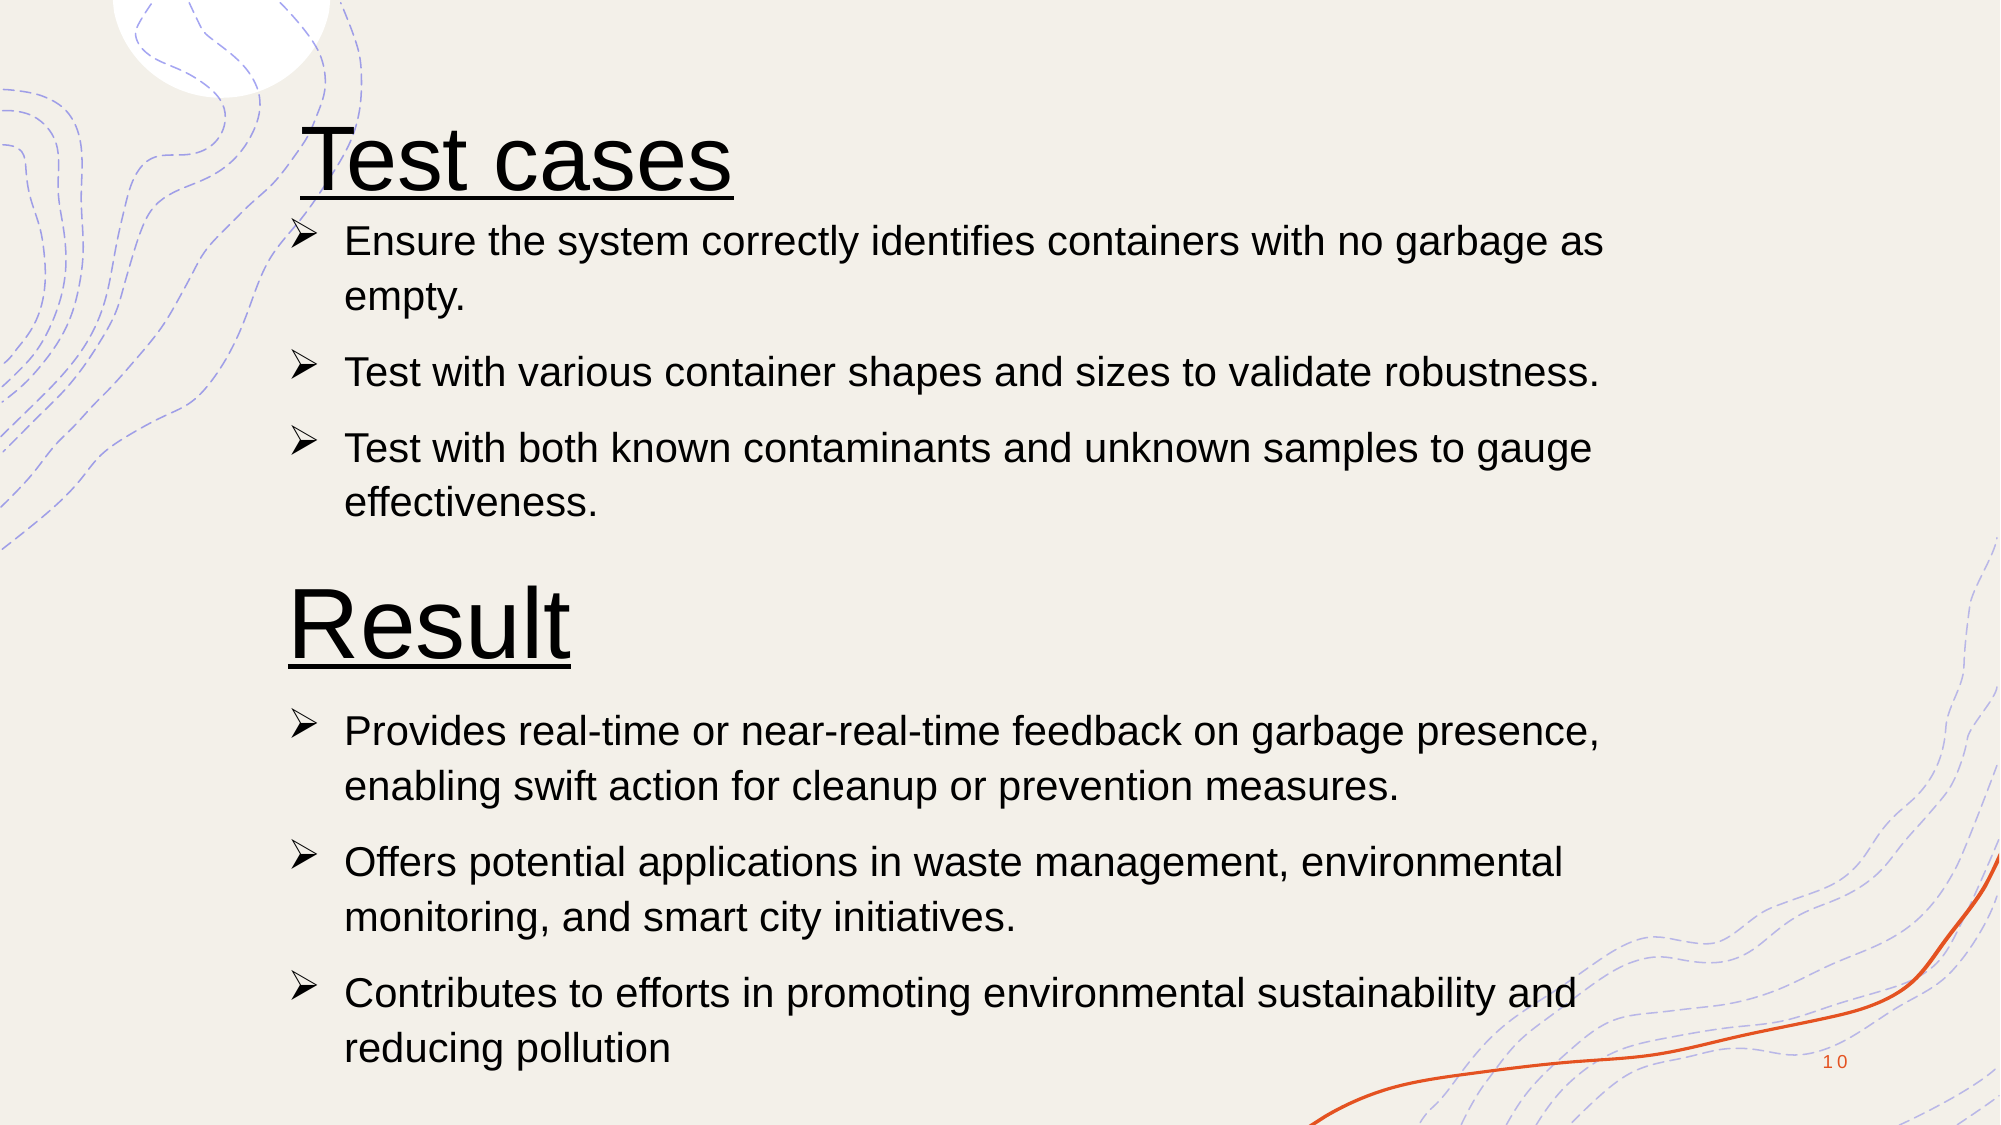

# Test cases
Ensure the system correctly identifies containers with no garbage as empty.
Test with various container shapes and sizes to validate robustness.
Test with both known contaminants and unknown samples to gauge effectiveness.
Result
Provides real-time or near-real-time feedback on garbage presence, enabling swift action for cleanup or prevention measures.
Offers potential applications in waste management, environmental monitoring, and smart city initiatives.
Contributes to efforts in promoting environmental sustainability and reducing pollution
10